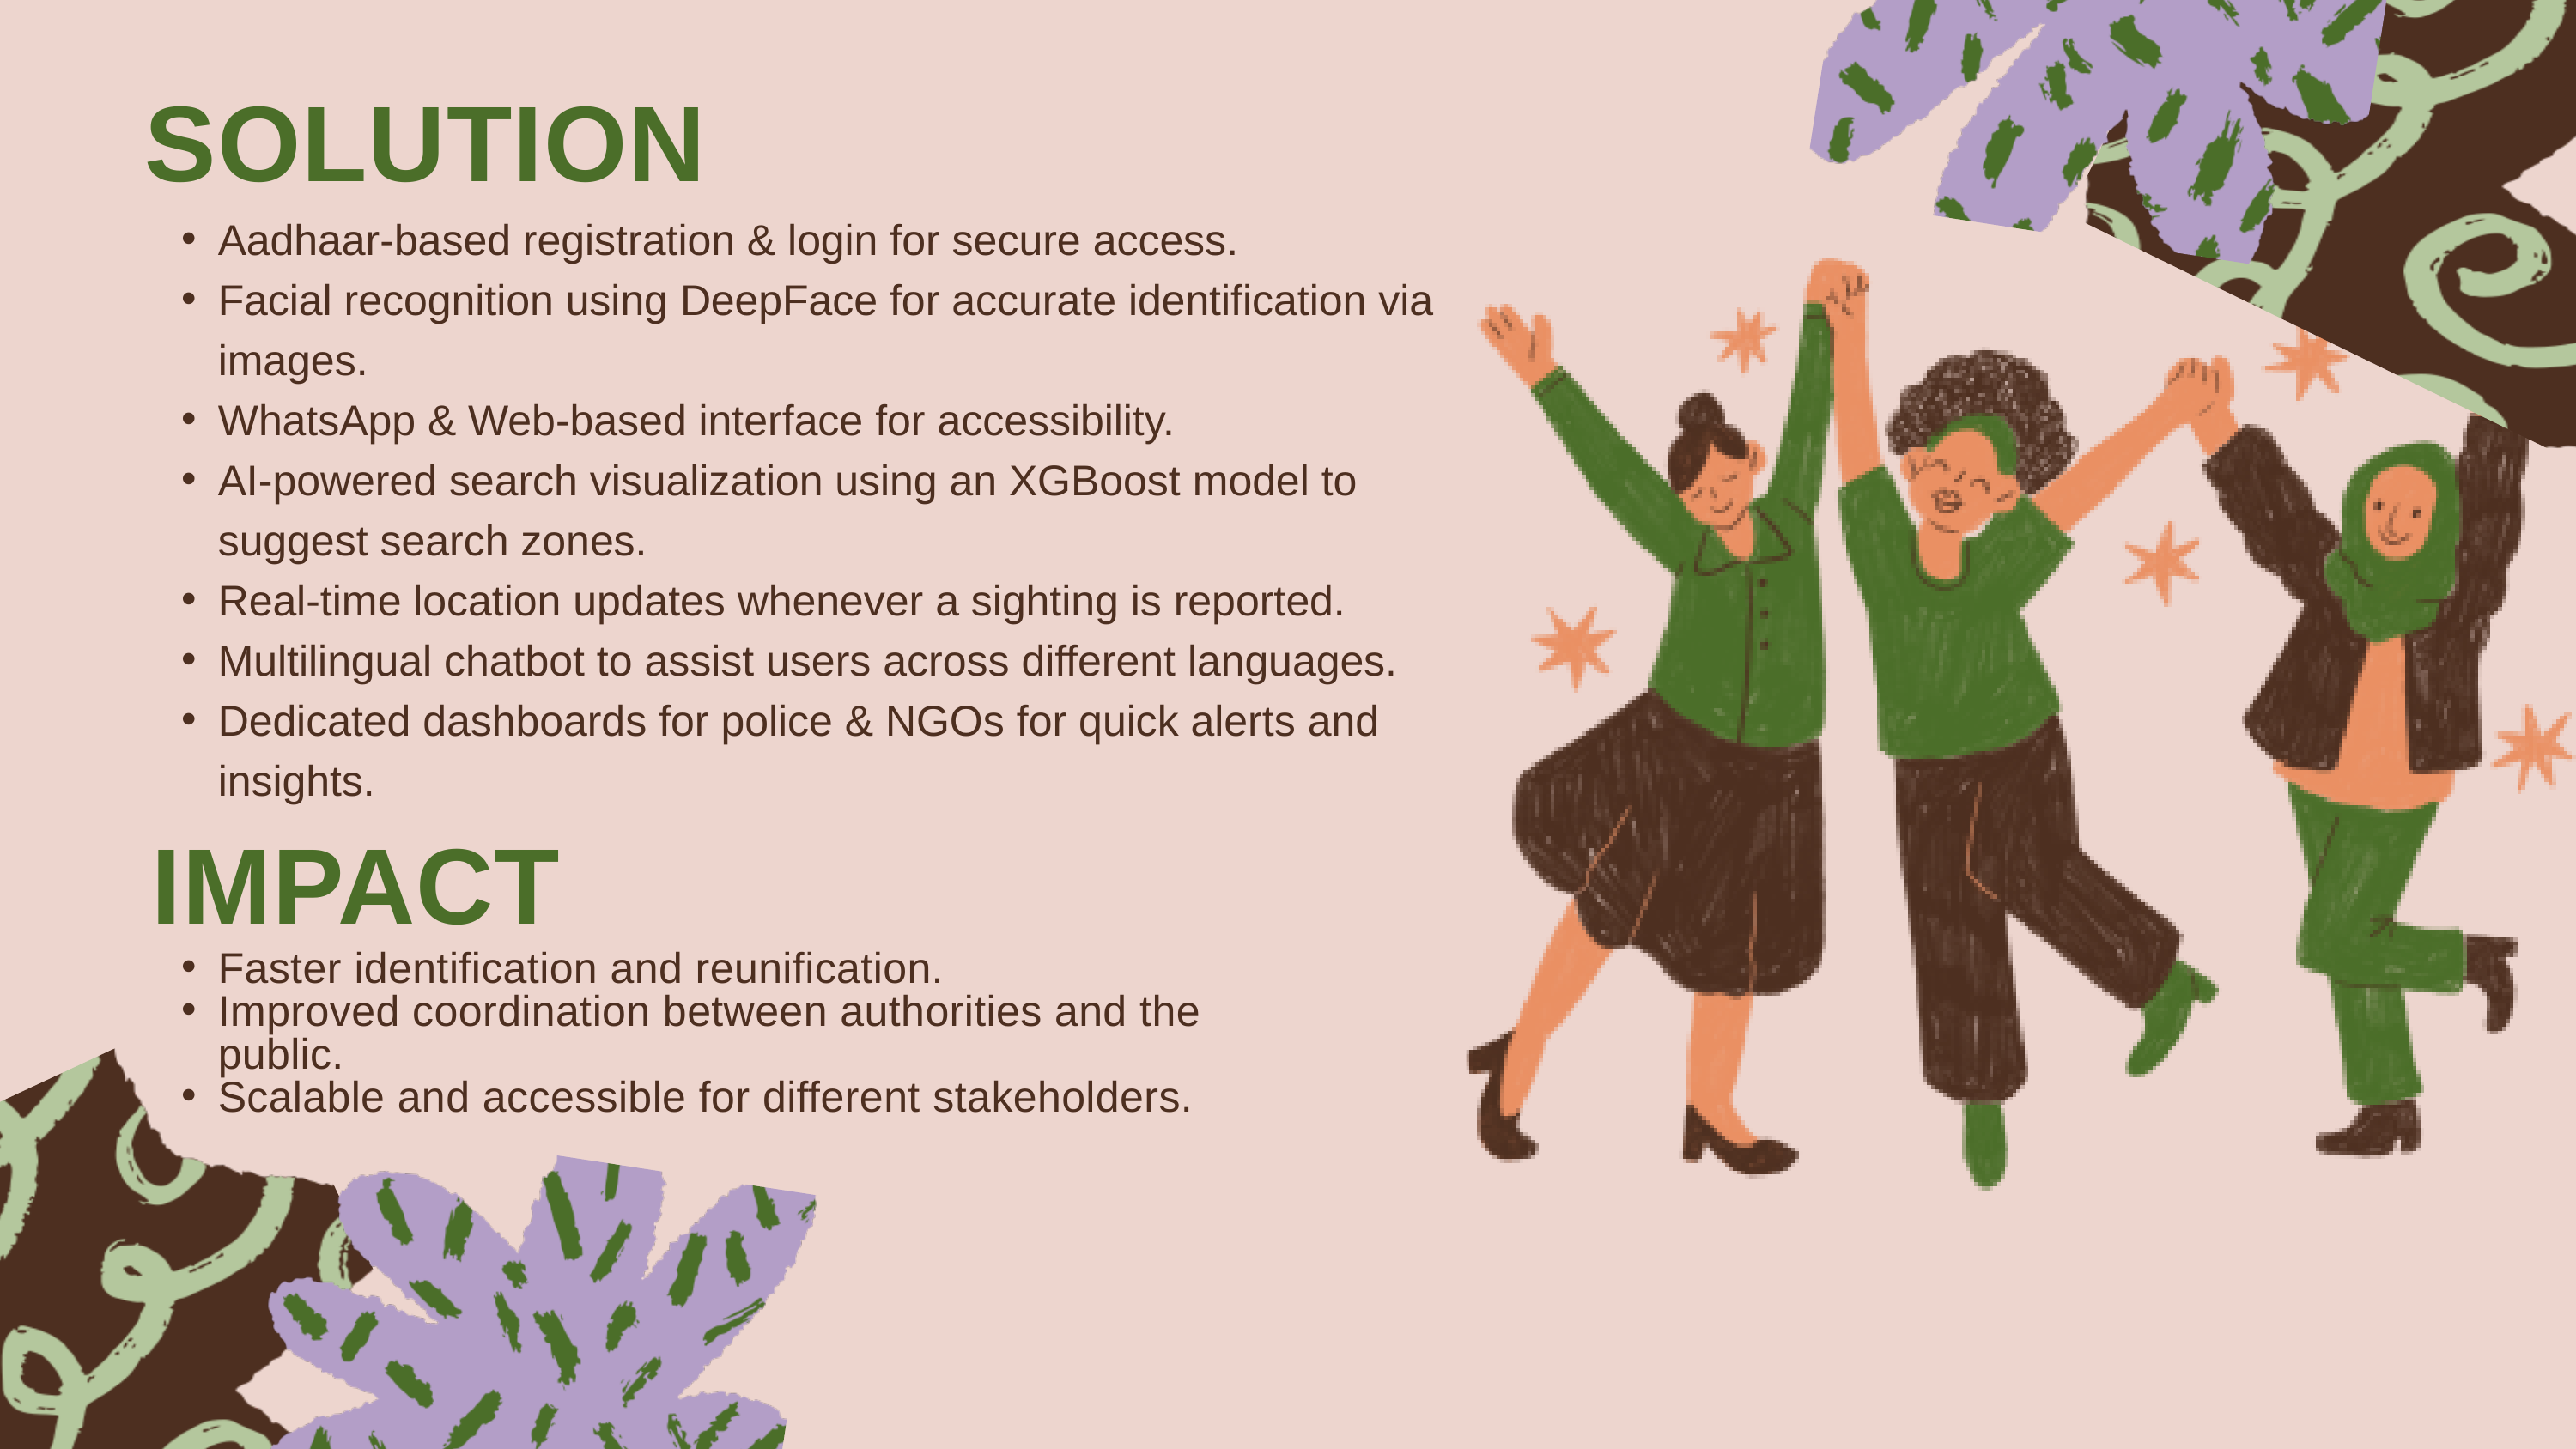

SOLUTION
Aadhaar-based registration & login for secure access.
Facial recognition using DeepFace for accurate identification via images.
WhatsApp & Web-based interface for accessibility.
AI-powered search visualization using an XGBoost model to suggest search zones.
Real-time location updates whenever a sighting is reported.
Multilingual chatbot to assist users across different languages.
Dedicated dashboards for police & NGOs for quick alerts and insights.

IMPACT
Faster identification and reunification.
Improved coordination between authorities and the public.
Scalable and accessible for different stakeholders.